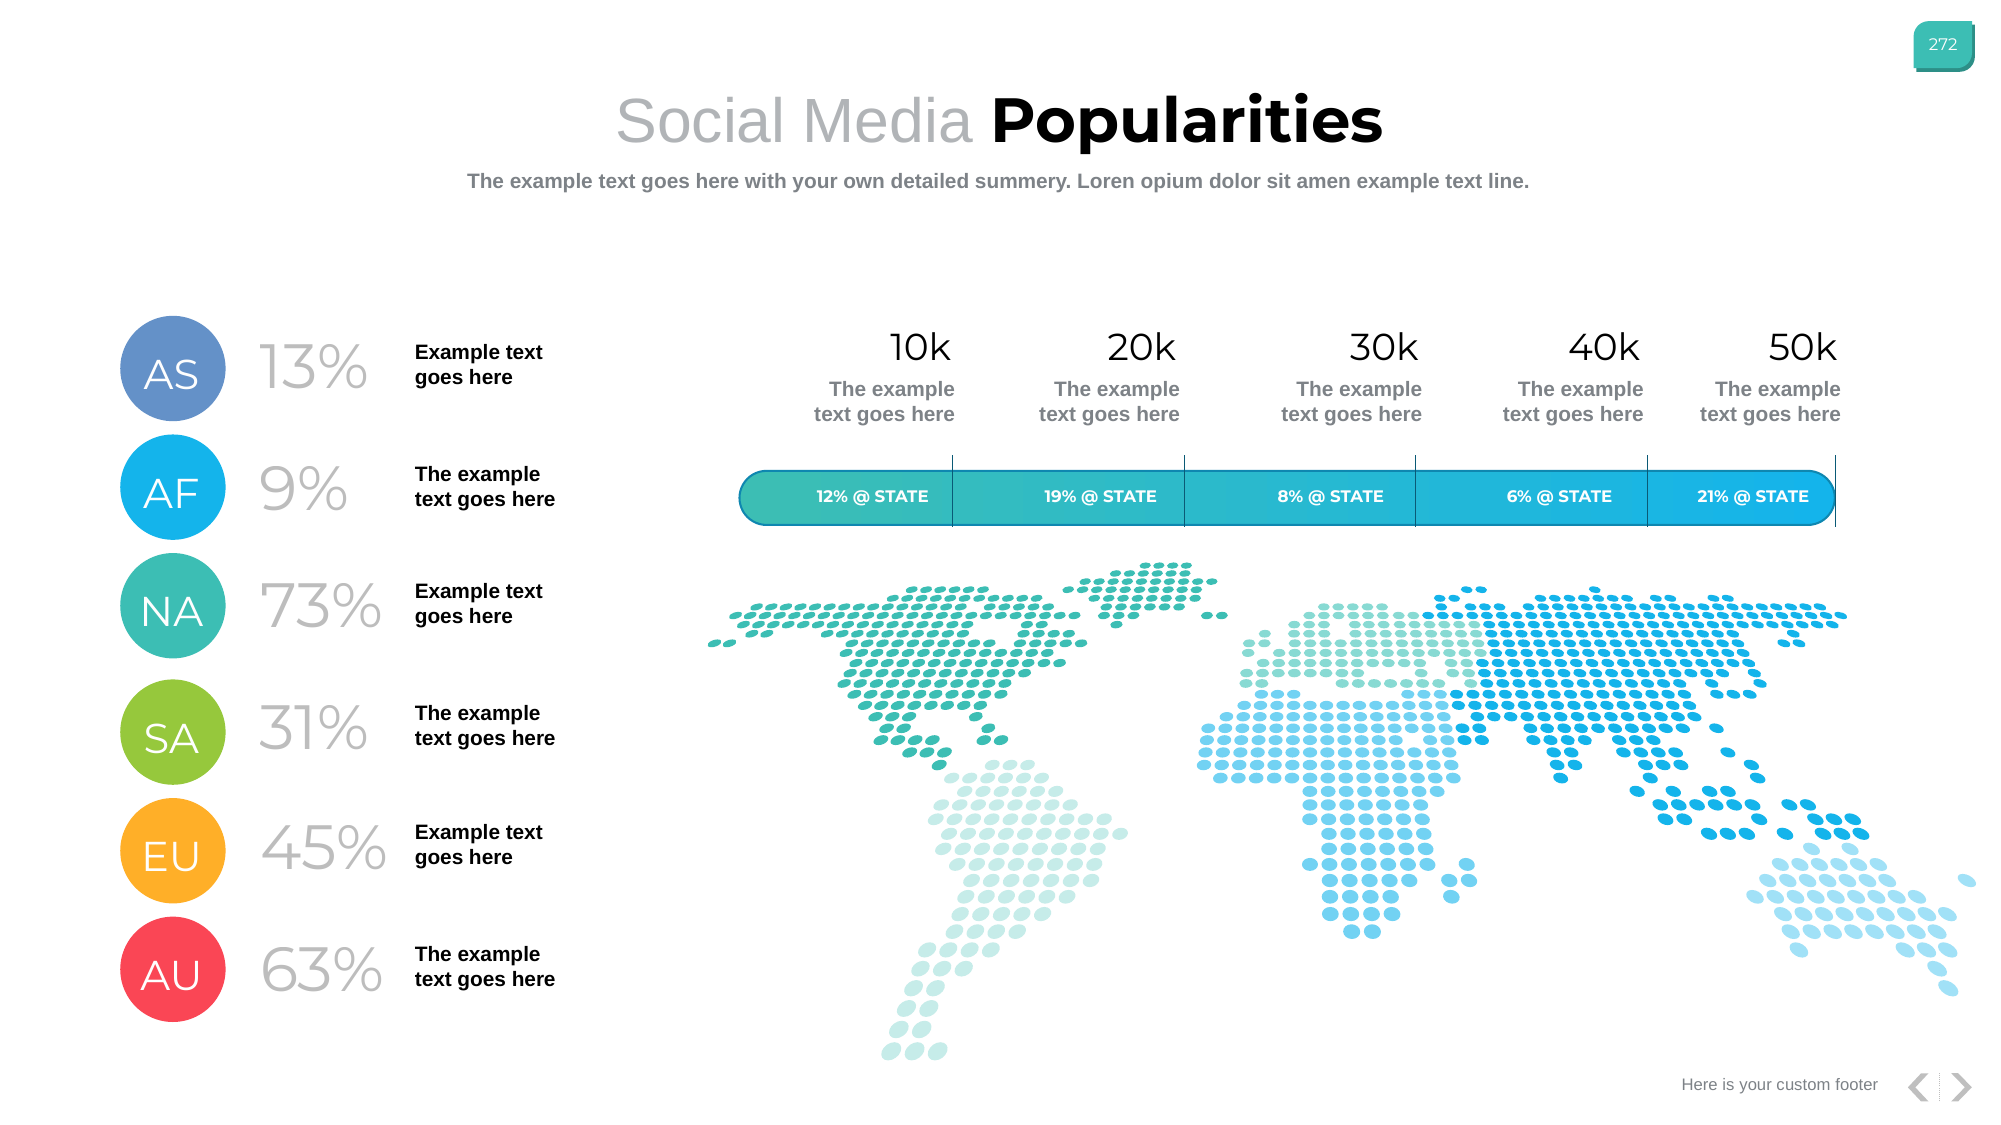

Social Media Popularities
The example text goes here with your own detailed summery. Loren opium dolor sit amen example text line.

10k
20k
30k
40k
50k
AS
13%
Example text goes here
The example text goes here
The example text goes here
The example text goes here
The example text goes here
The example text goes here

AF
9%
The example text goes here

12% @ STATE
19% @ STATE
8% @ STATE
6% @ STATE
21% @ STATE

NA

73%
Example text goes here

SA
31%

The example text goes here

EU
45%
Example text goes here

AU
63%
The example text goes here
Here is your custom footer